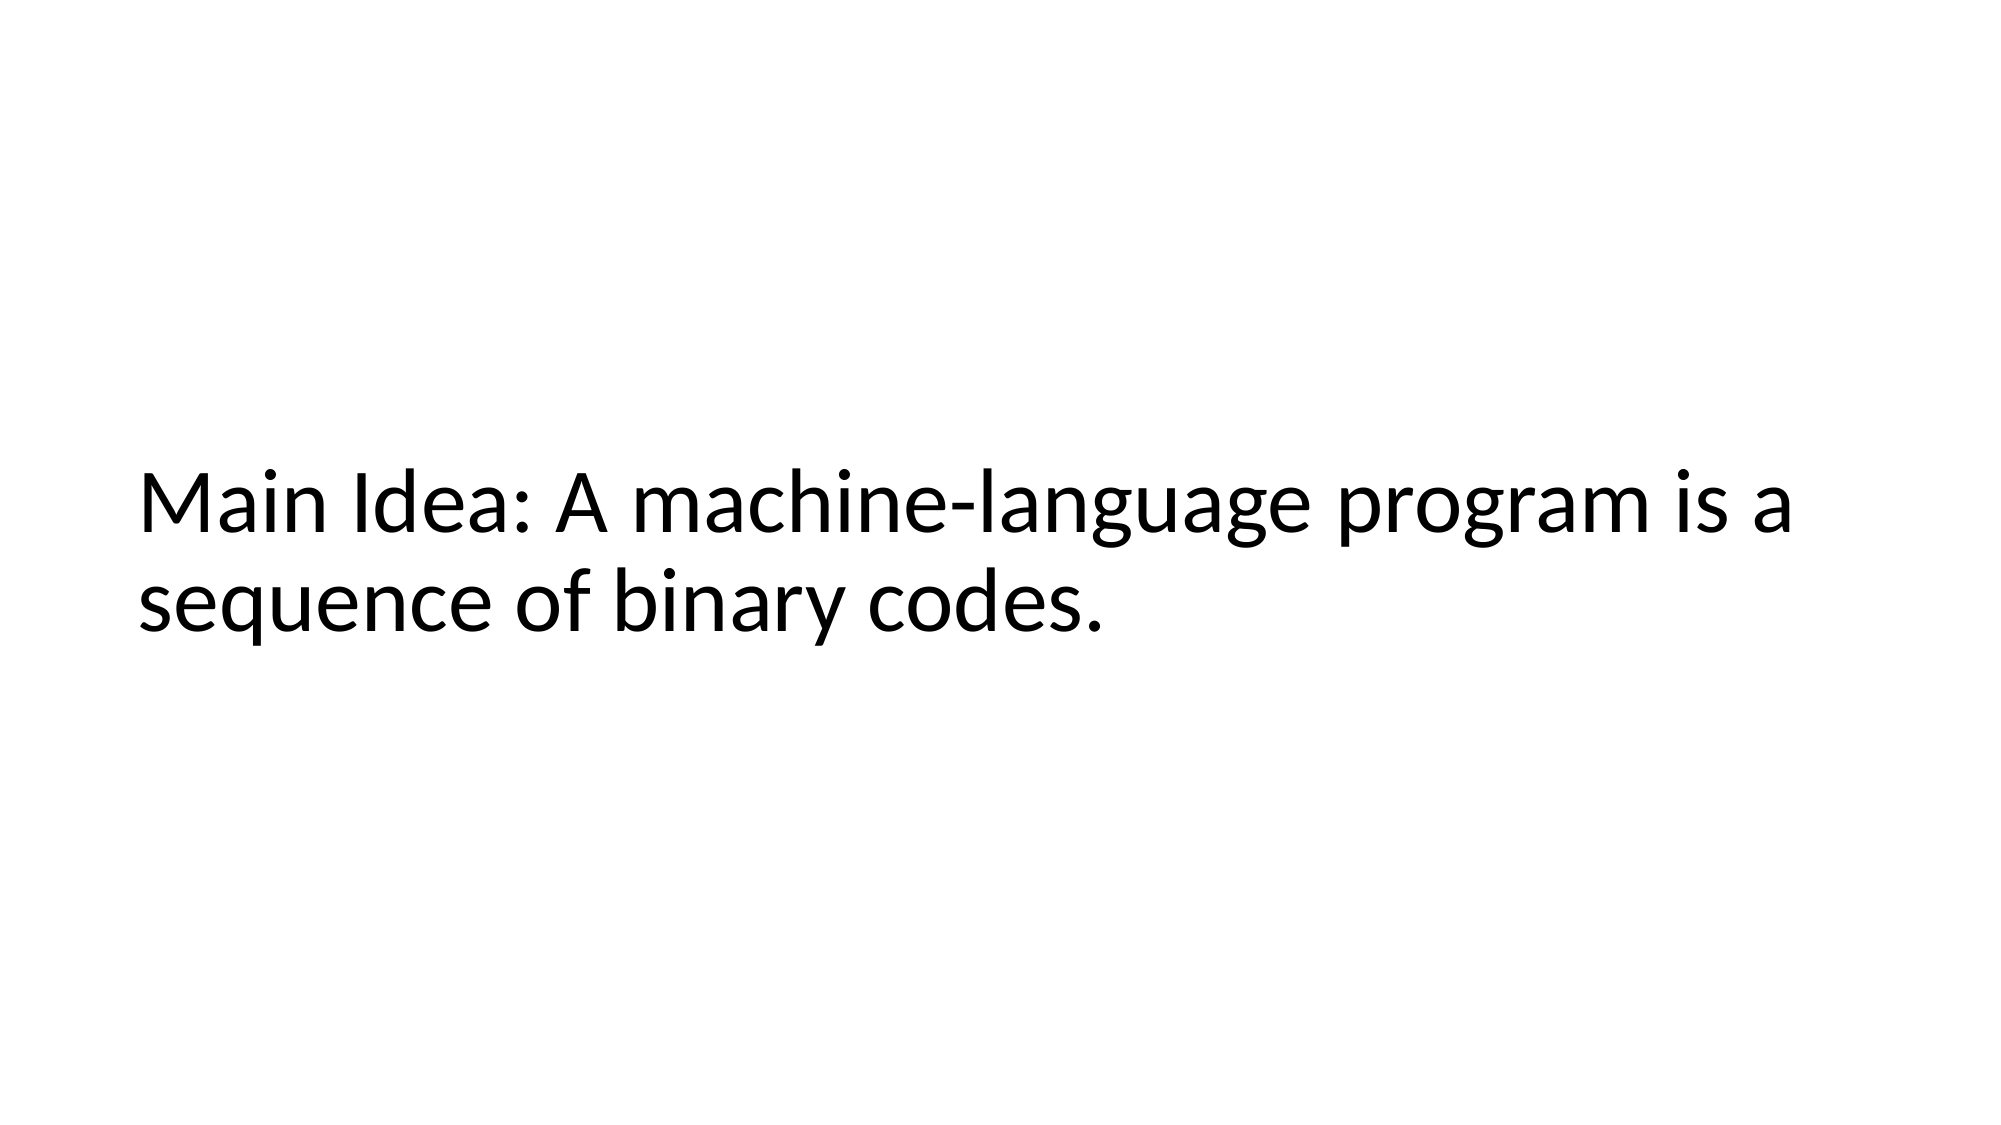

# Main Idea: A machine-language program is a sequence of binary codes.